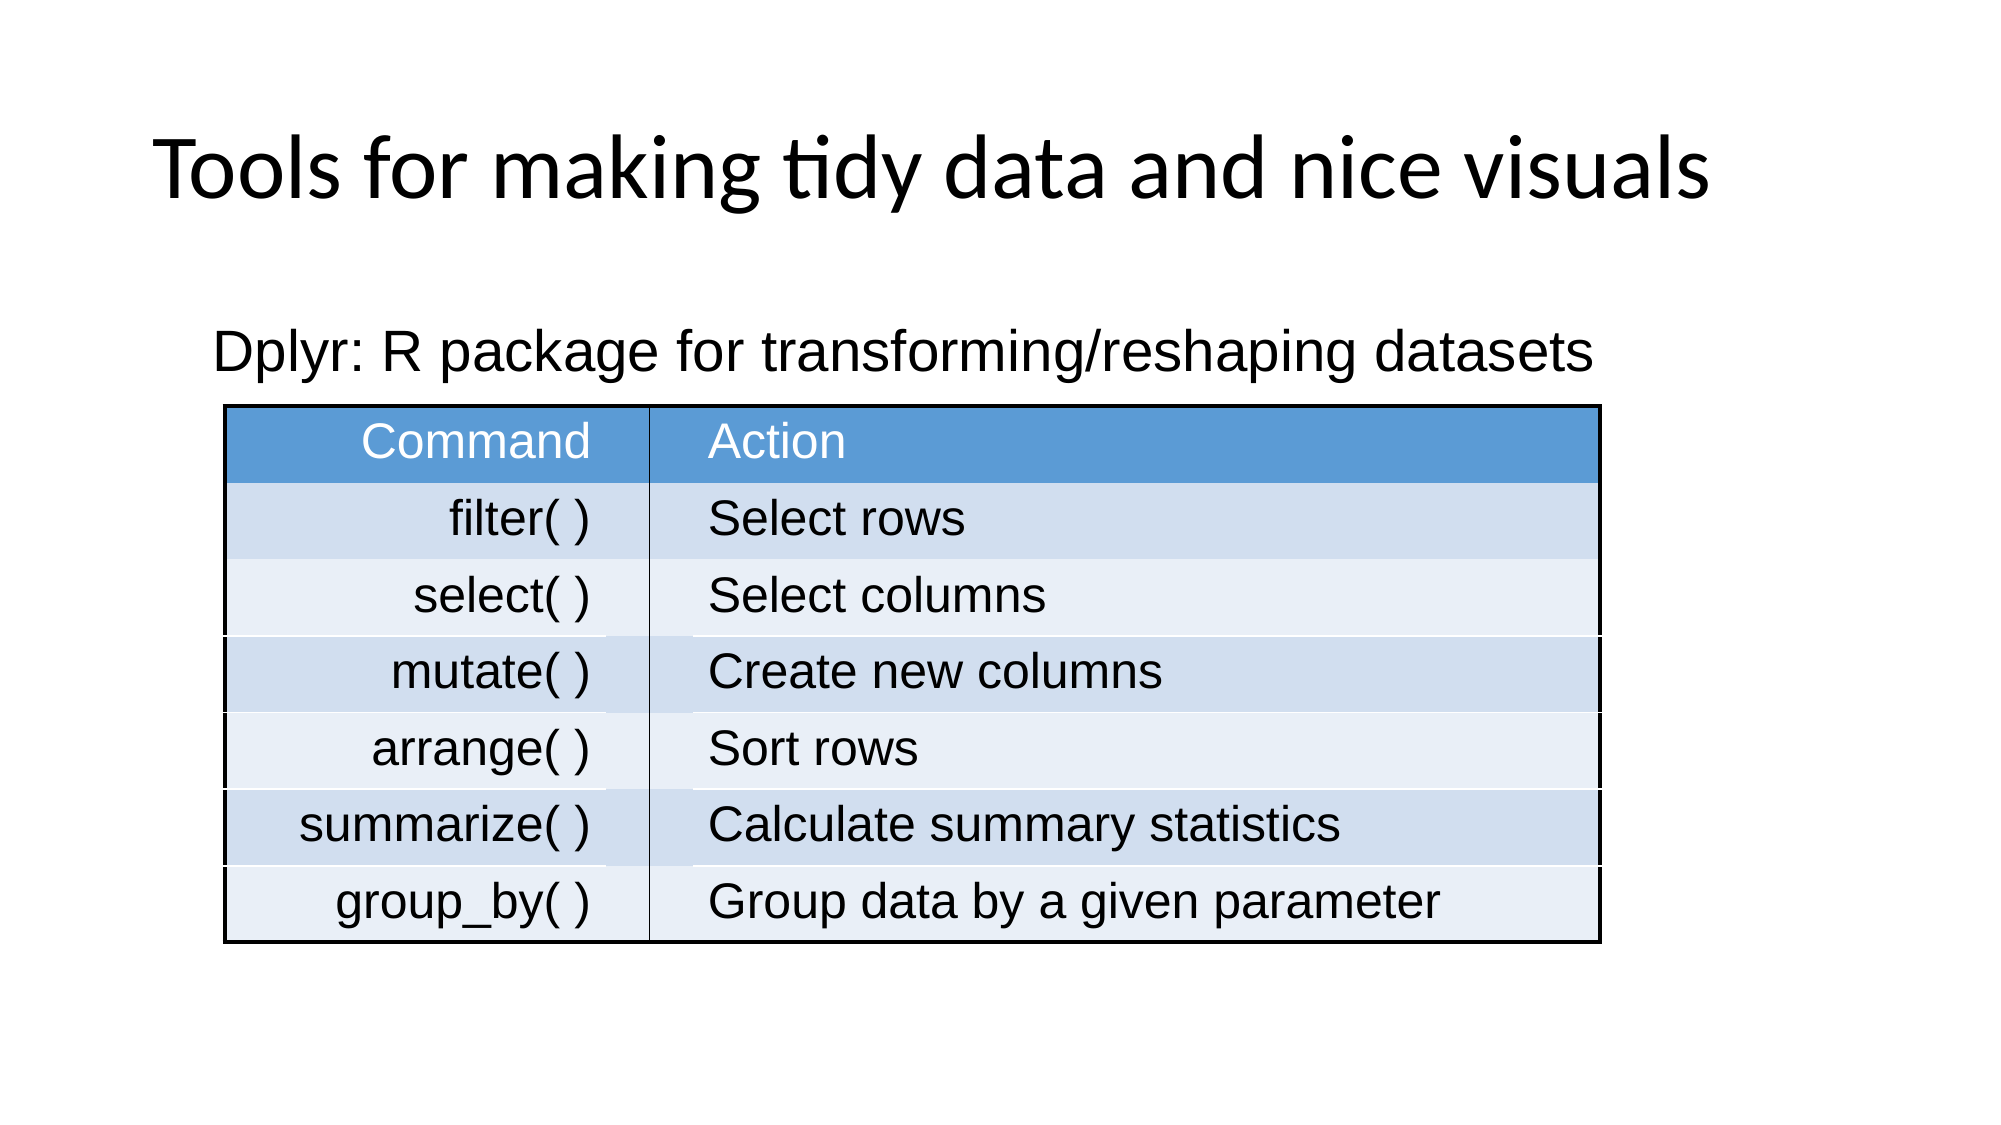

# Tools for making tidy data and nice visuals
Dplyr: R package for transforming/reshaping datasets
| Command |  |  | Action |
| --- | --- | --- | --- |
| filter( ) |  |  | Select rows |
| select( ) |  |  | Select columns |
| mutate( ) |  |  | Create new columns |
| arrange( ) |  |  | Sort rows |
| summarize( ) |  |  | Calculate summary statistics |
| group\_by( ) |  |  | Group data by a given parameter |